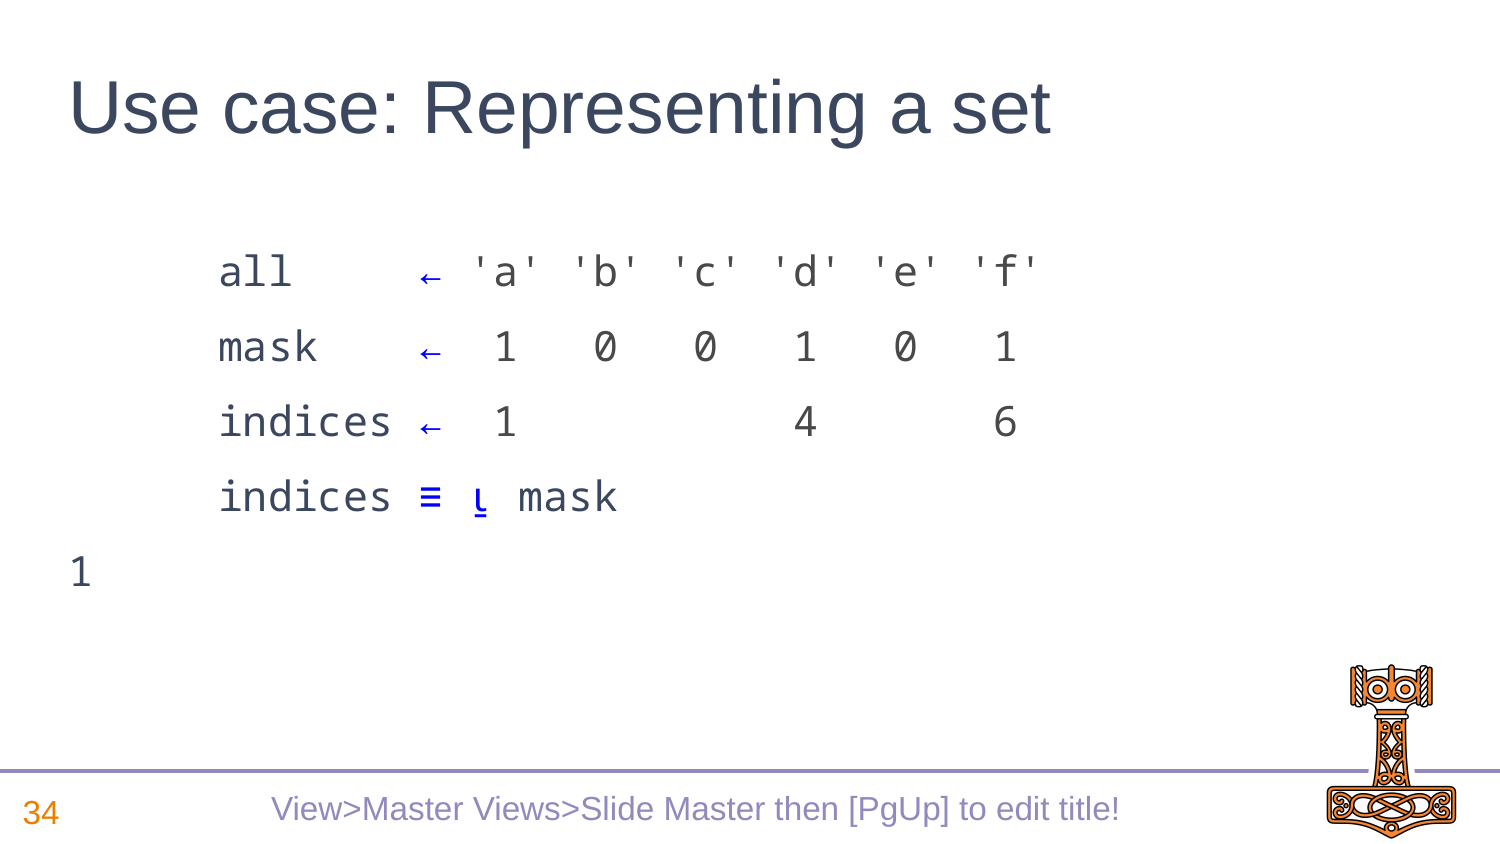

# Use case: Representing a set
      all     ← 'a' 'b' 'c' 'd' 'e' 'f'
      mask    ←  1   0   0   1   0   1
      indices ←  1           4       6
      indices ≡ ⍸ mask
1